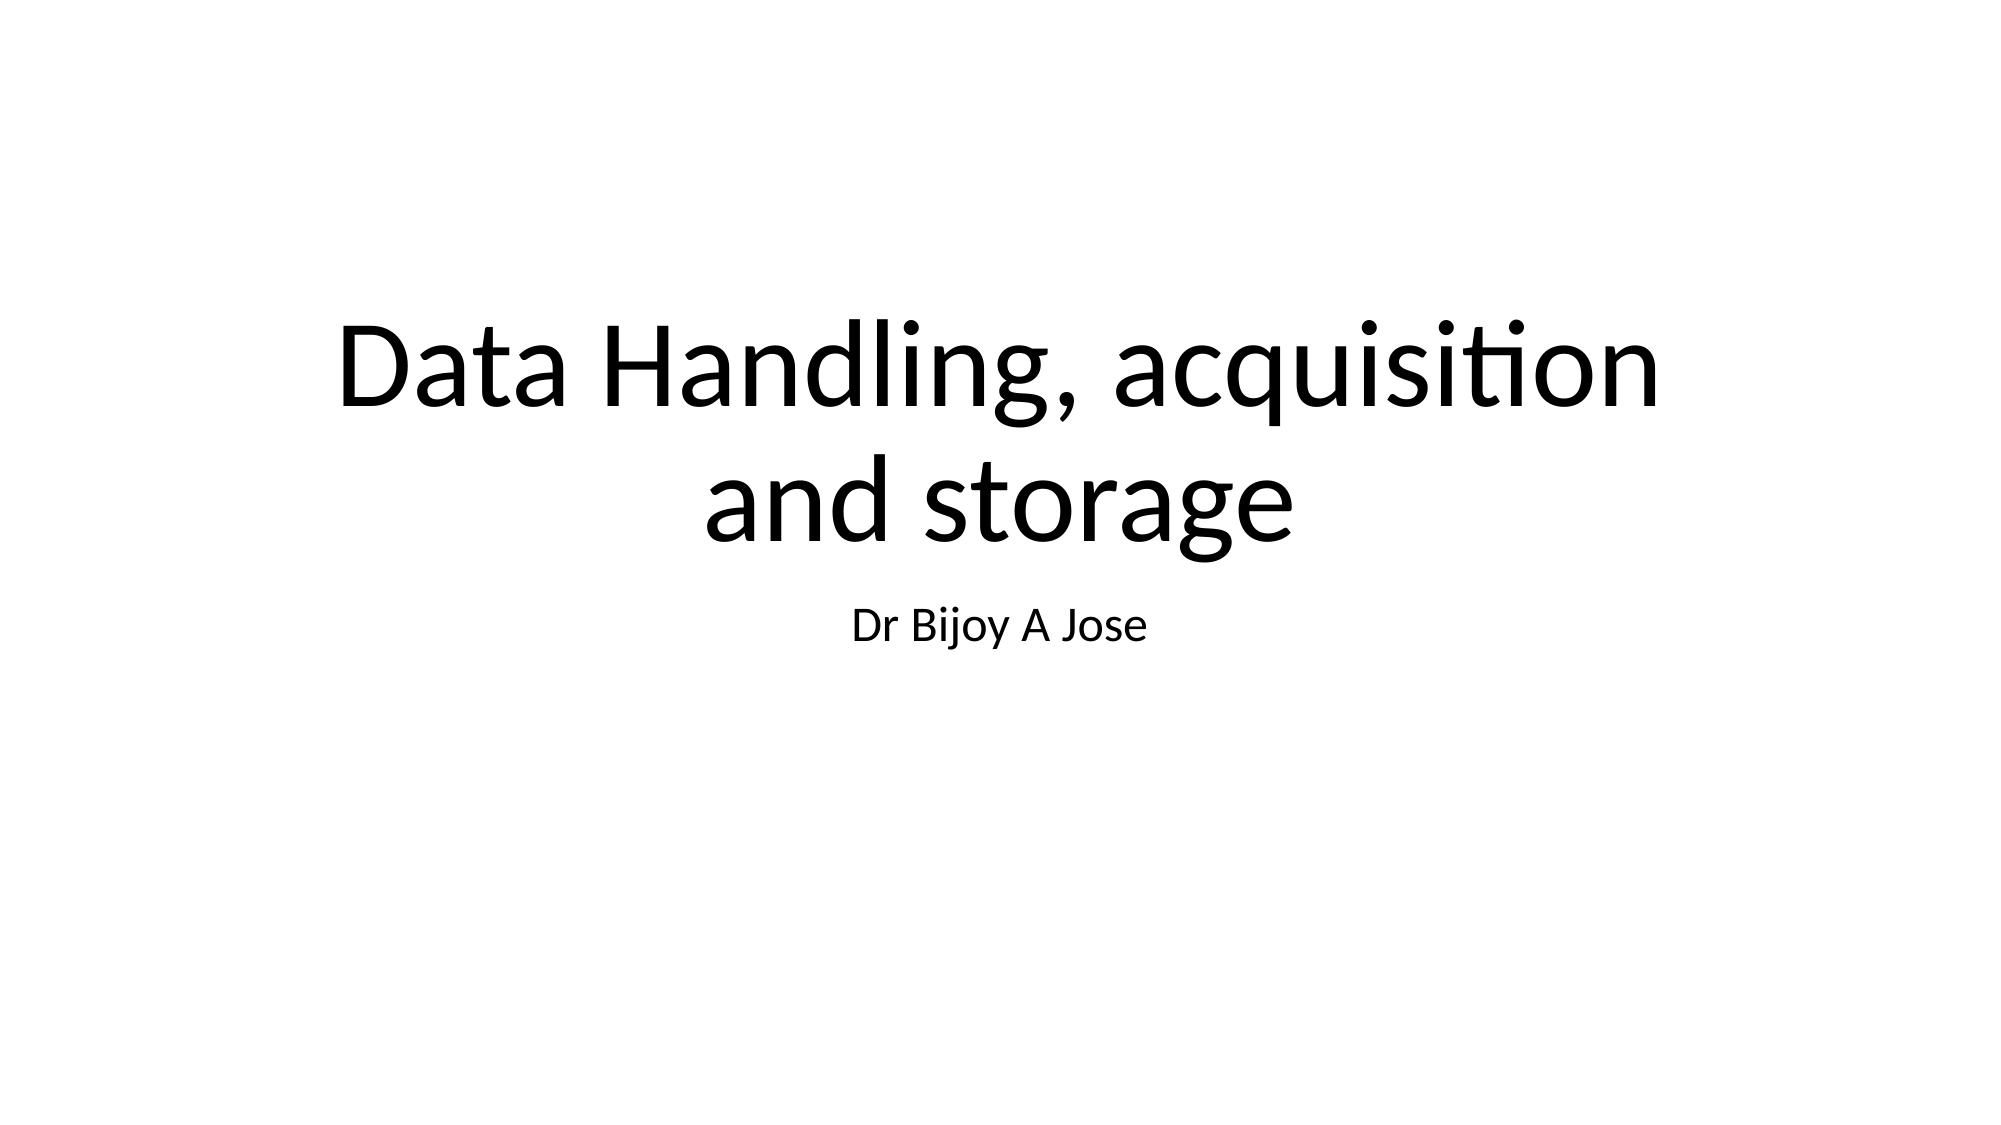

# Data Handling, acquisition and storage
Dr Bijoy A Jose